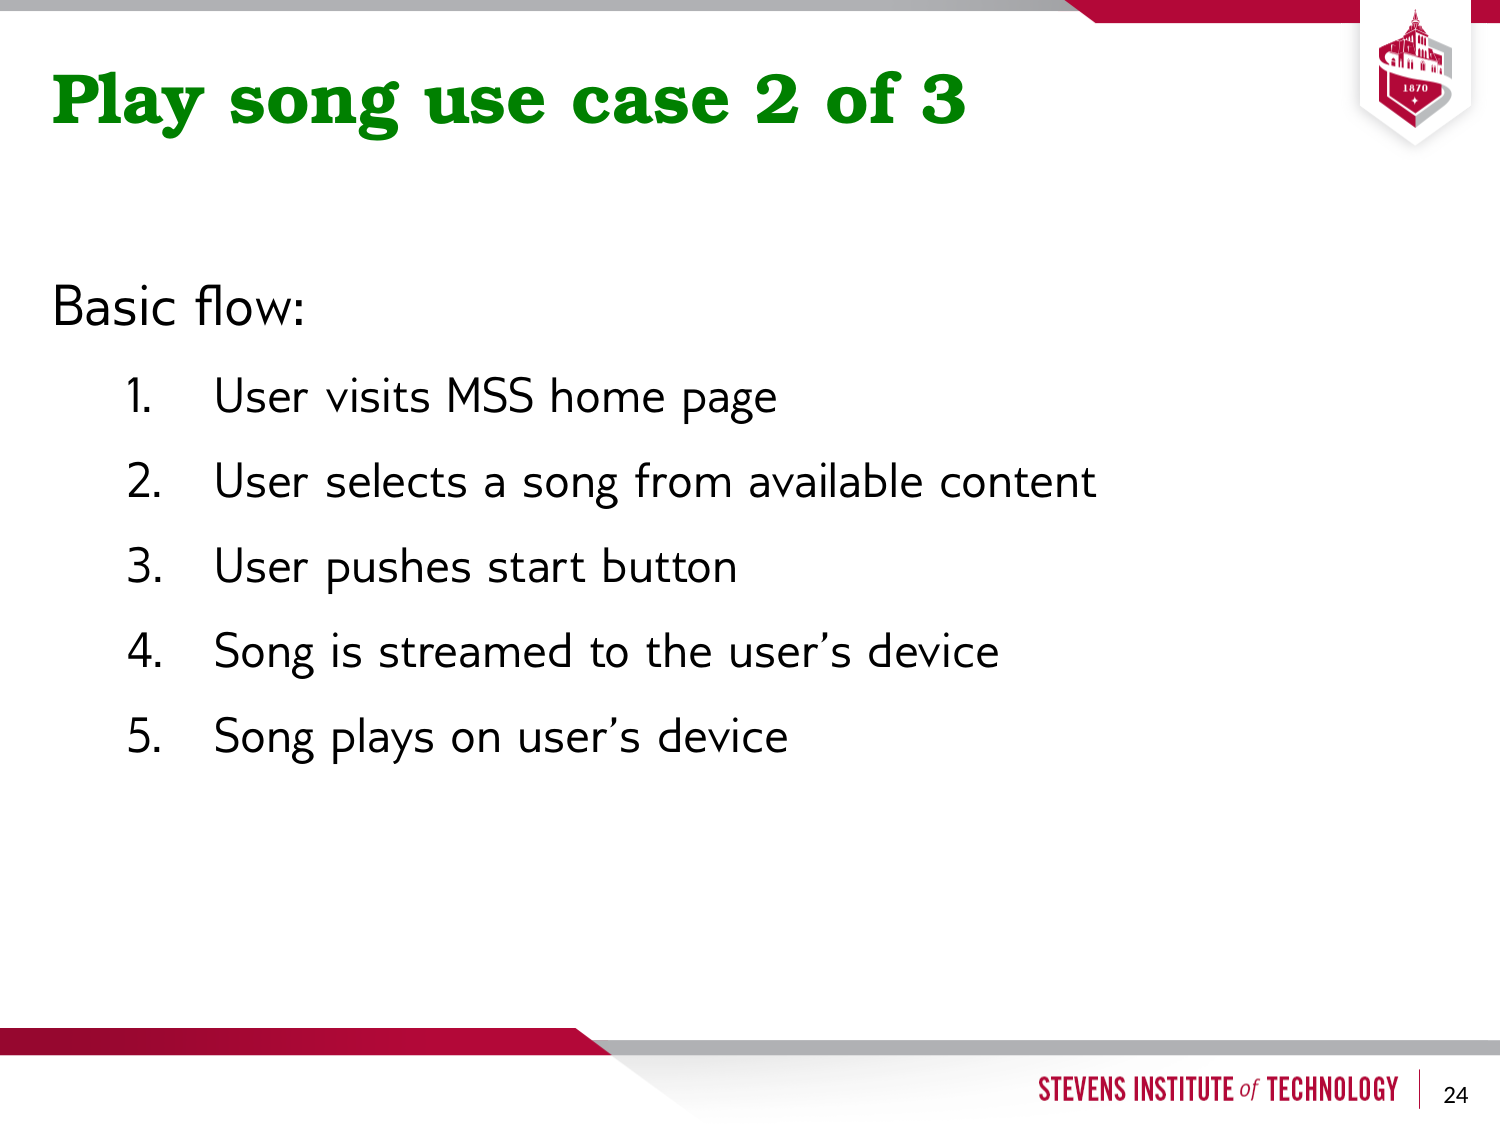

# Play song use case 2 of 3
Basic flow:
User visits MSS home page
User selects a song from available content
User pushes start button
Song is streamed to the user’s device
Song plays on user’s device
24